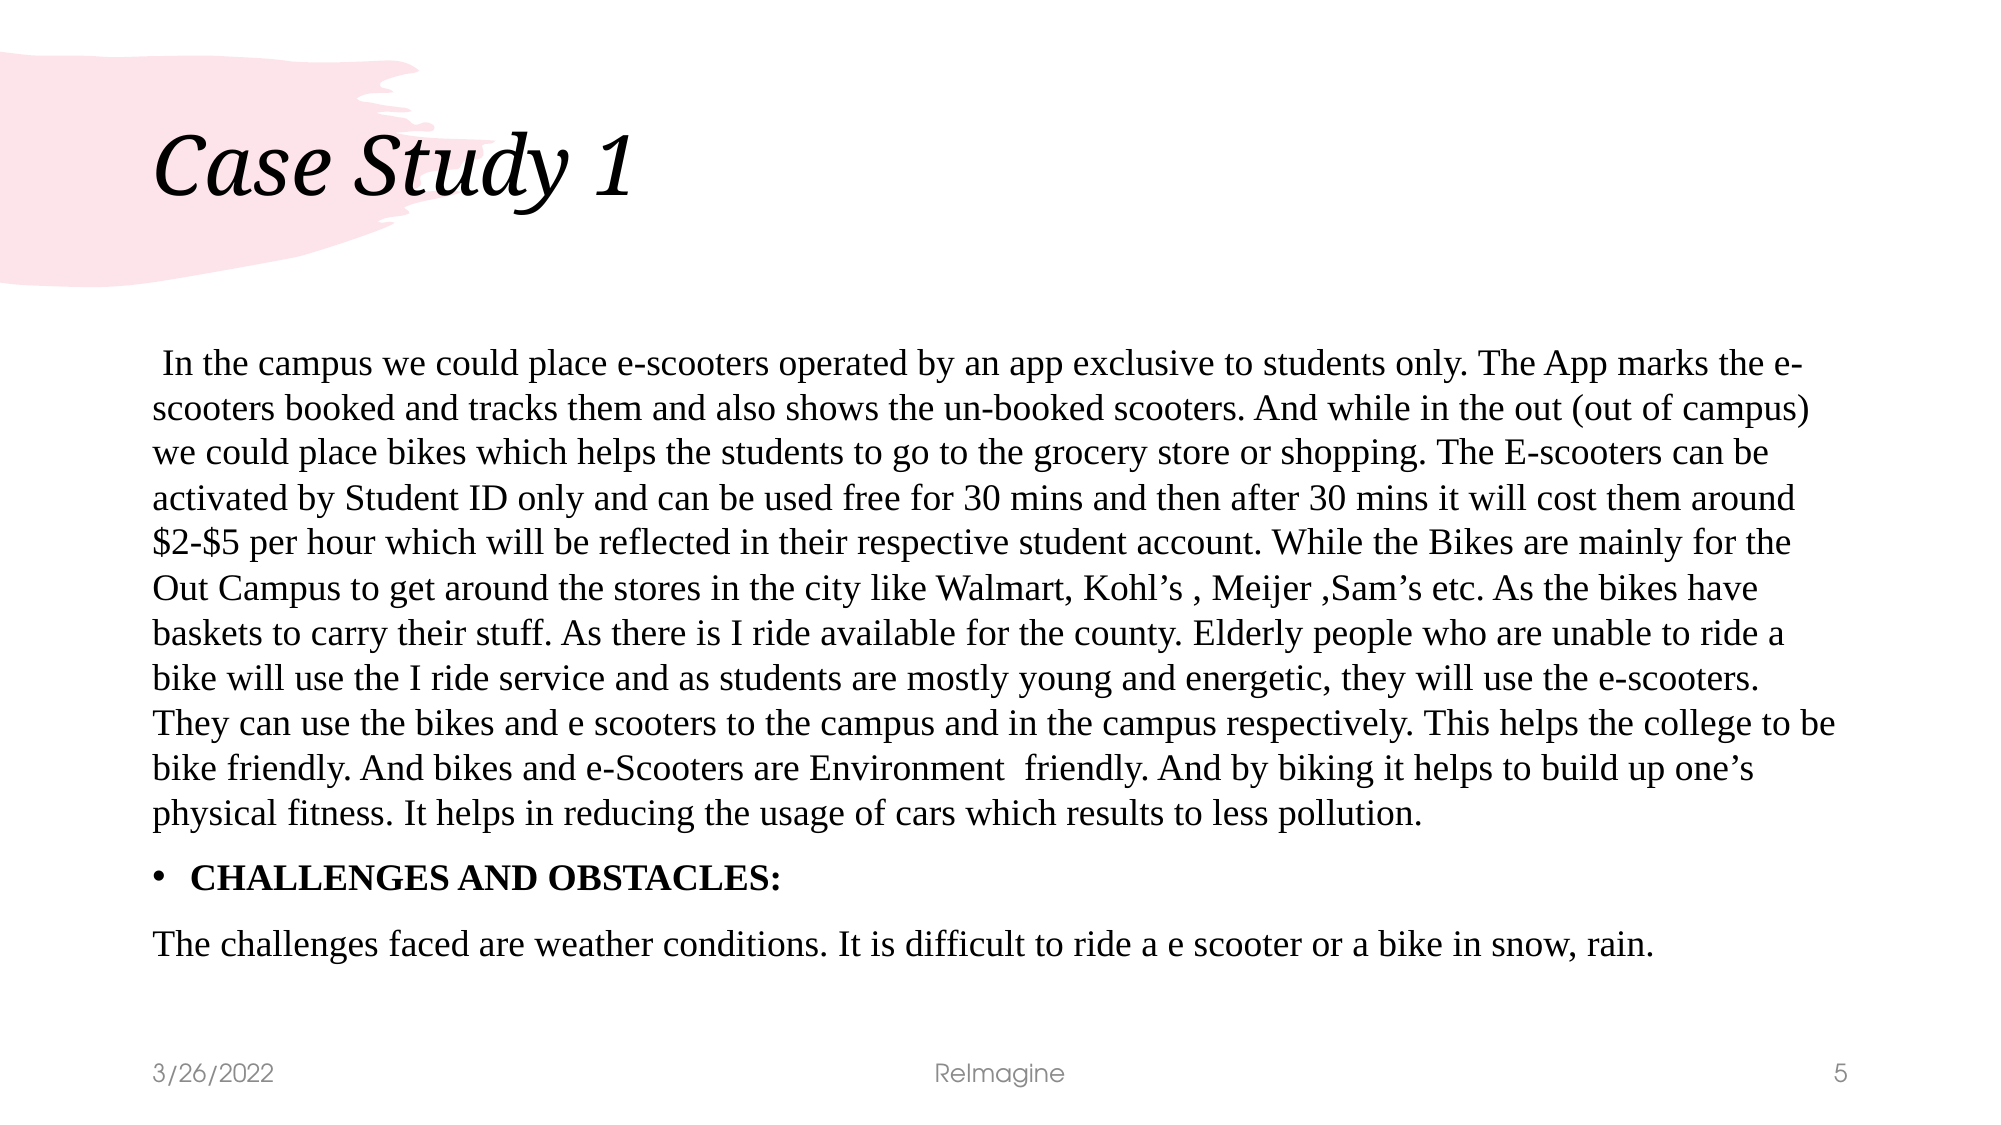

# Case Study 1
 In the campus we could place e-scooters operated by an app exclusive to students only. The App marks the e-scooters booked and tracks them and also shows the un-booked scooters. And while in the out (out of campus) we could place bikes which helps the students to go to the grocery store or shopping. The E-scooters can be activated by Student ID only and can be used free for 30 mins and then after 30 mins it will cost them around $2-$5 per hour which will be reflected in their respective student account. While the Bikes are mainly for the Out Campus to get around the stores in the city like Walmart, Kohl’s , Meijer ,Sam’s etc. As the bikes have baskets to carry their stuff. As there is I ride available for the county. Elderly people who are unable to ride a bike will use the I ride service and as students are mostly young and energetic, they will use the e-scooters. They can use the bikes and e scooters to the campus and in the campus respectively. This helps the college to be bike friendly. And bikes and e-Scooters are Environment  friendly. And by biking it helps to build up one’s physical fitness. It helps in reducing the usage of cars which results to less pollution.
CHALLENGES AND OBSTACLES:
The challenges faced are weather conditions. It is difficult to ride a e scooter or a bike in snow, rain.
3/26/2022
ReImagine
5